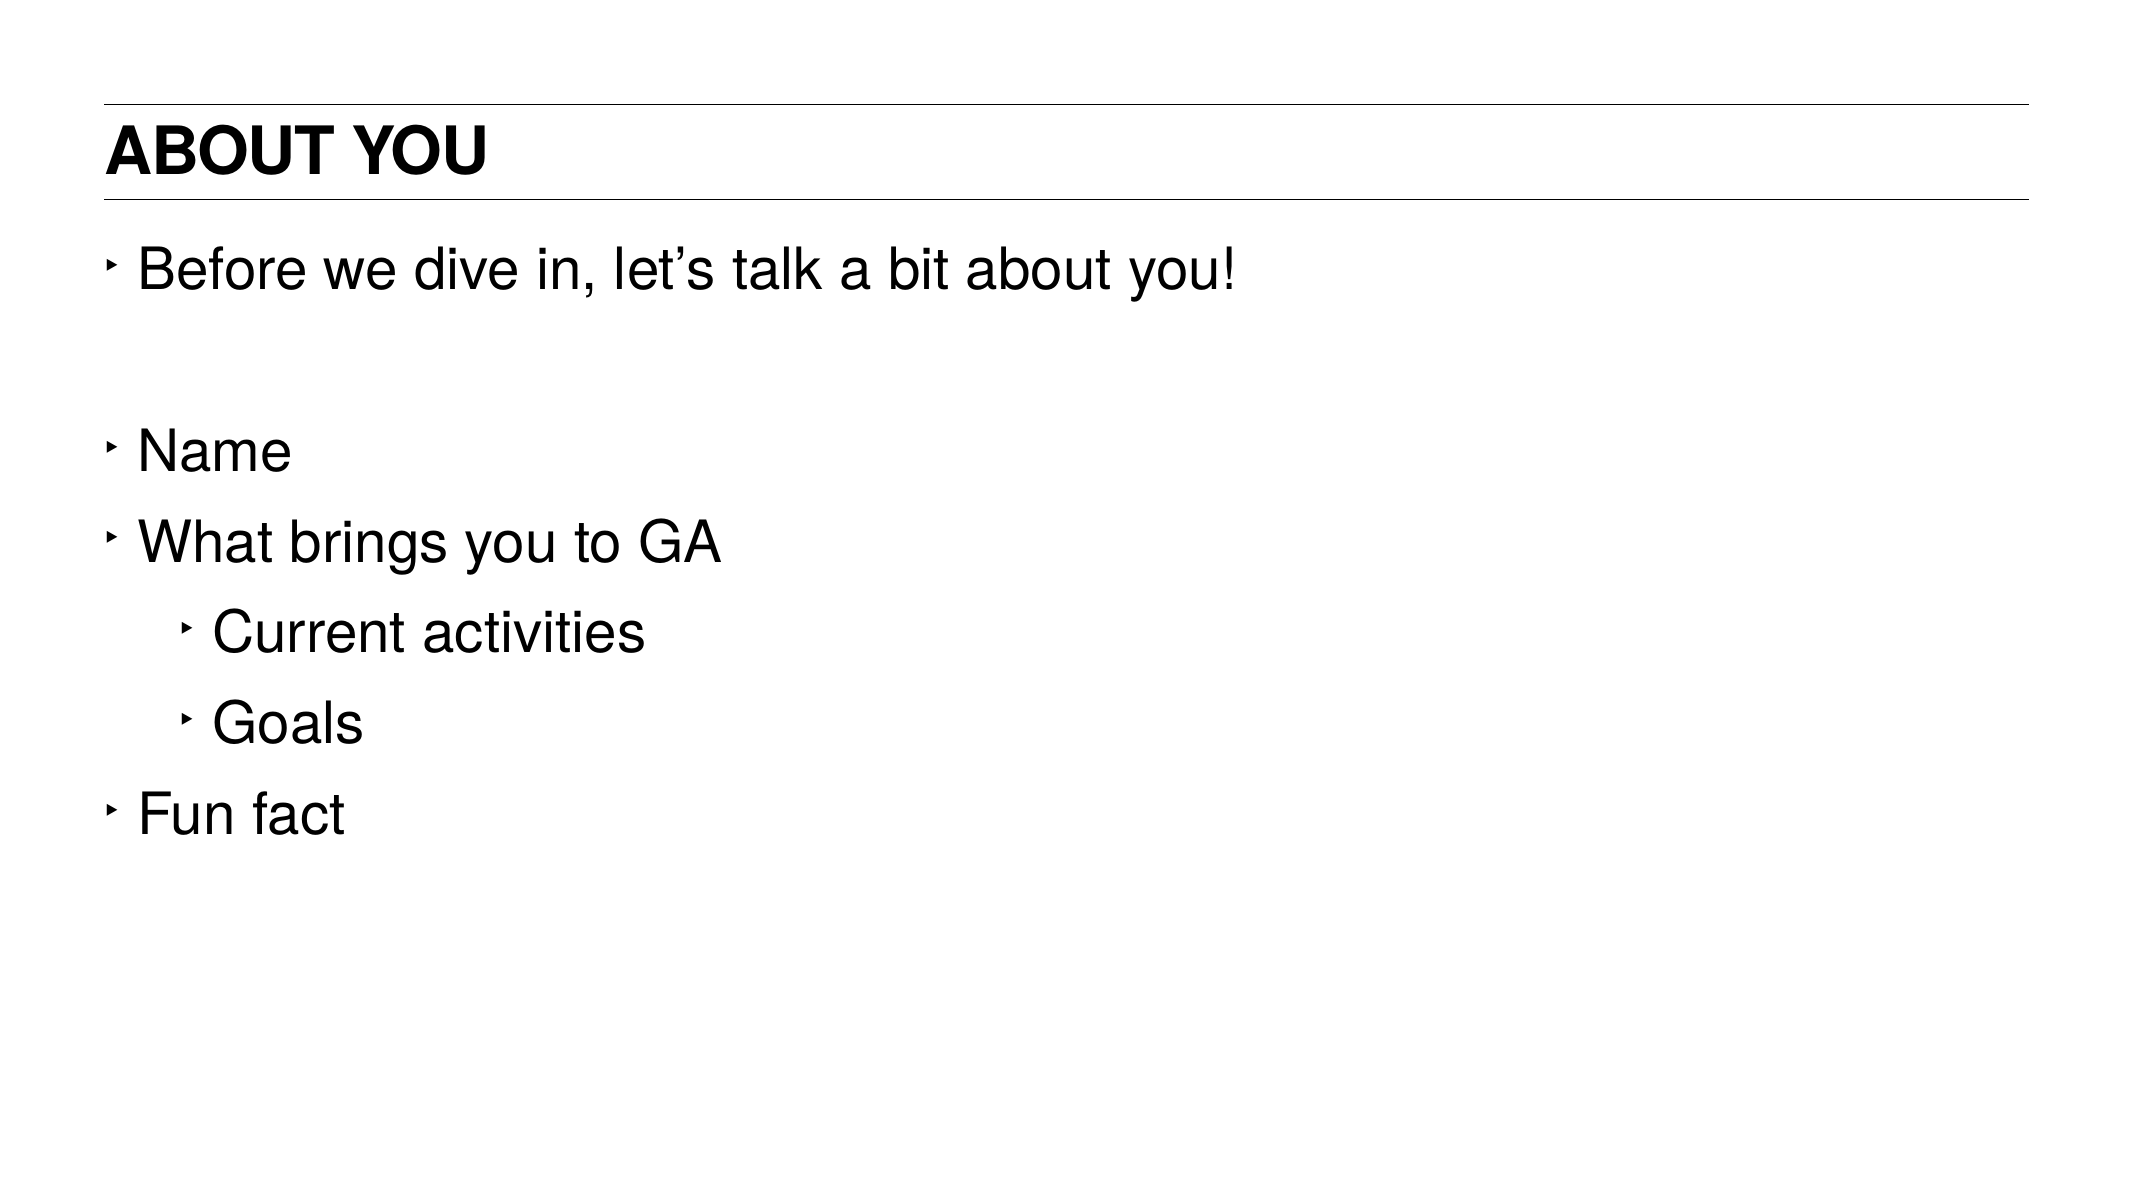

About You
Before we dive in, let’s talk a bit about you!

Name
What brings you to GA
Current activities
Goals
Fun fact